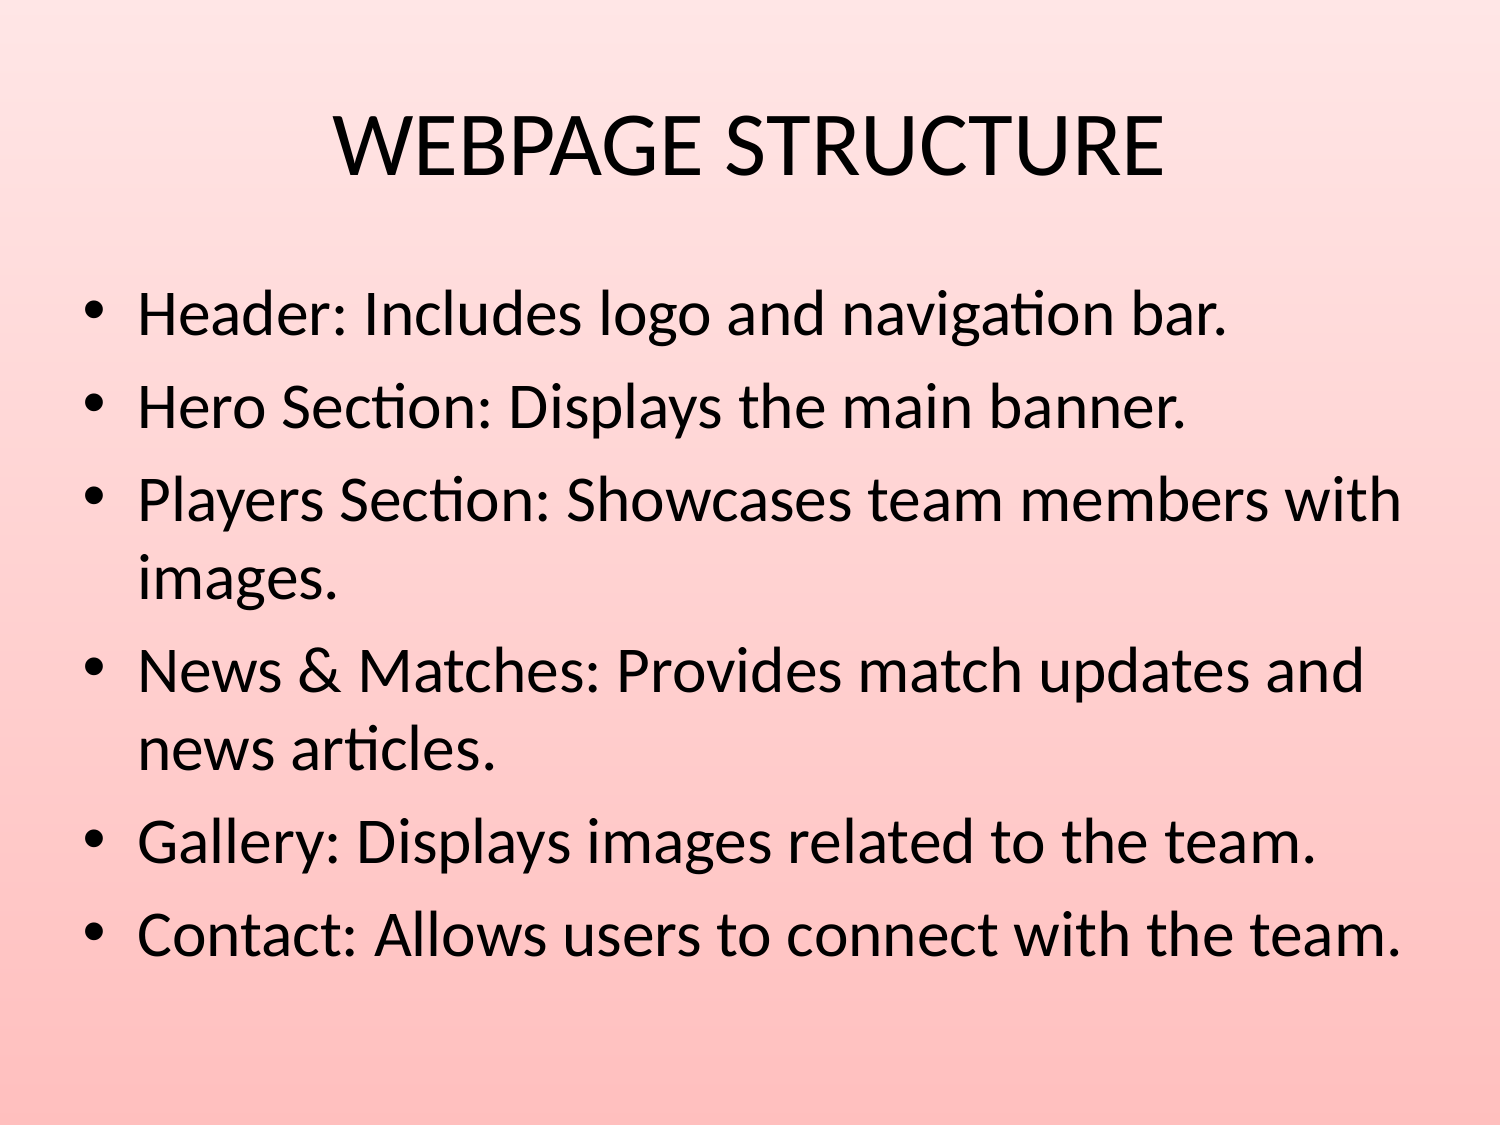

# WEBPAGE STRUCTURE
Header: Includes logo and navigation bar.
Hero Section: Displays the main banner.
Players Section: Showcases team members with images.
News & Matches: Provides match updates and news articles.
Gallery: Displays images related to the team.
Contact: Allows users to connect with the team.